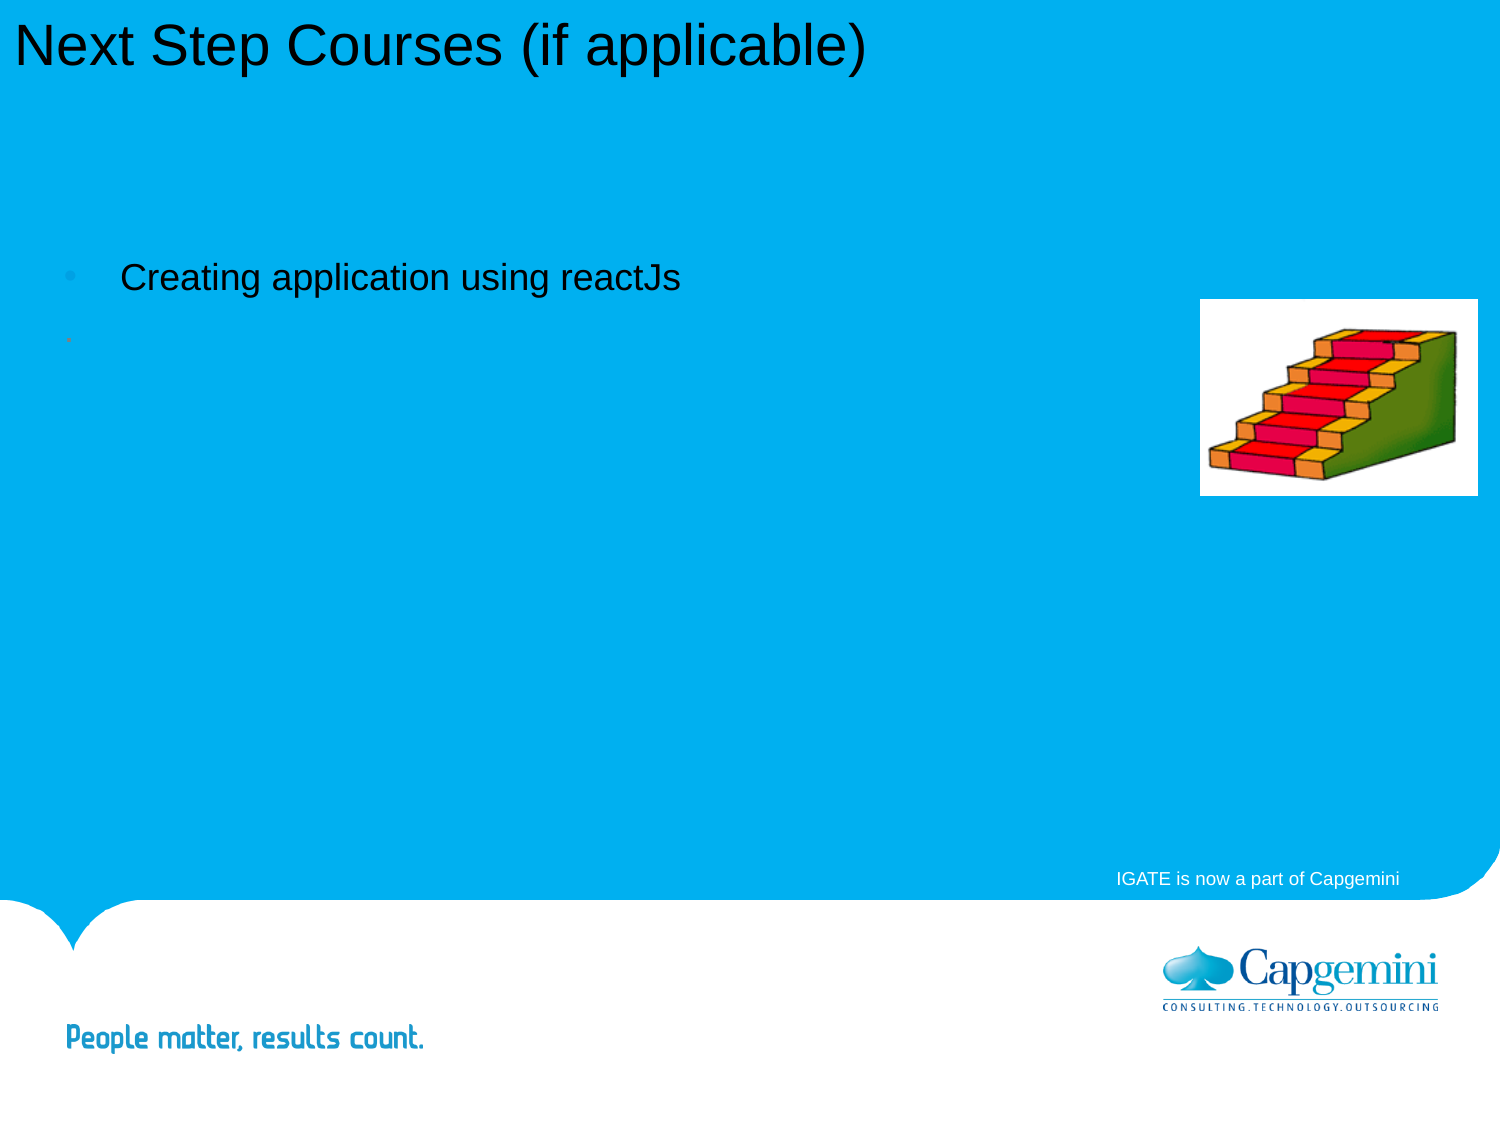

# Next Step Courses (if applicable)
Creating application using reactJs
.